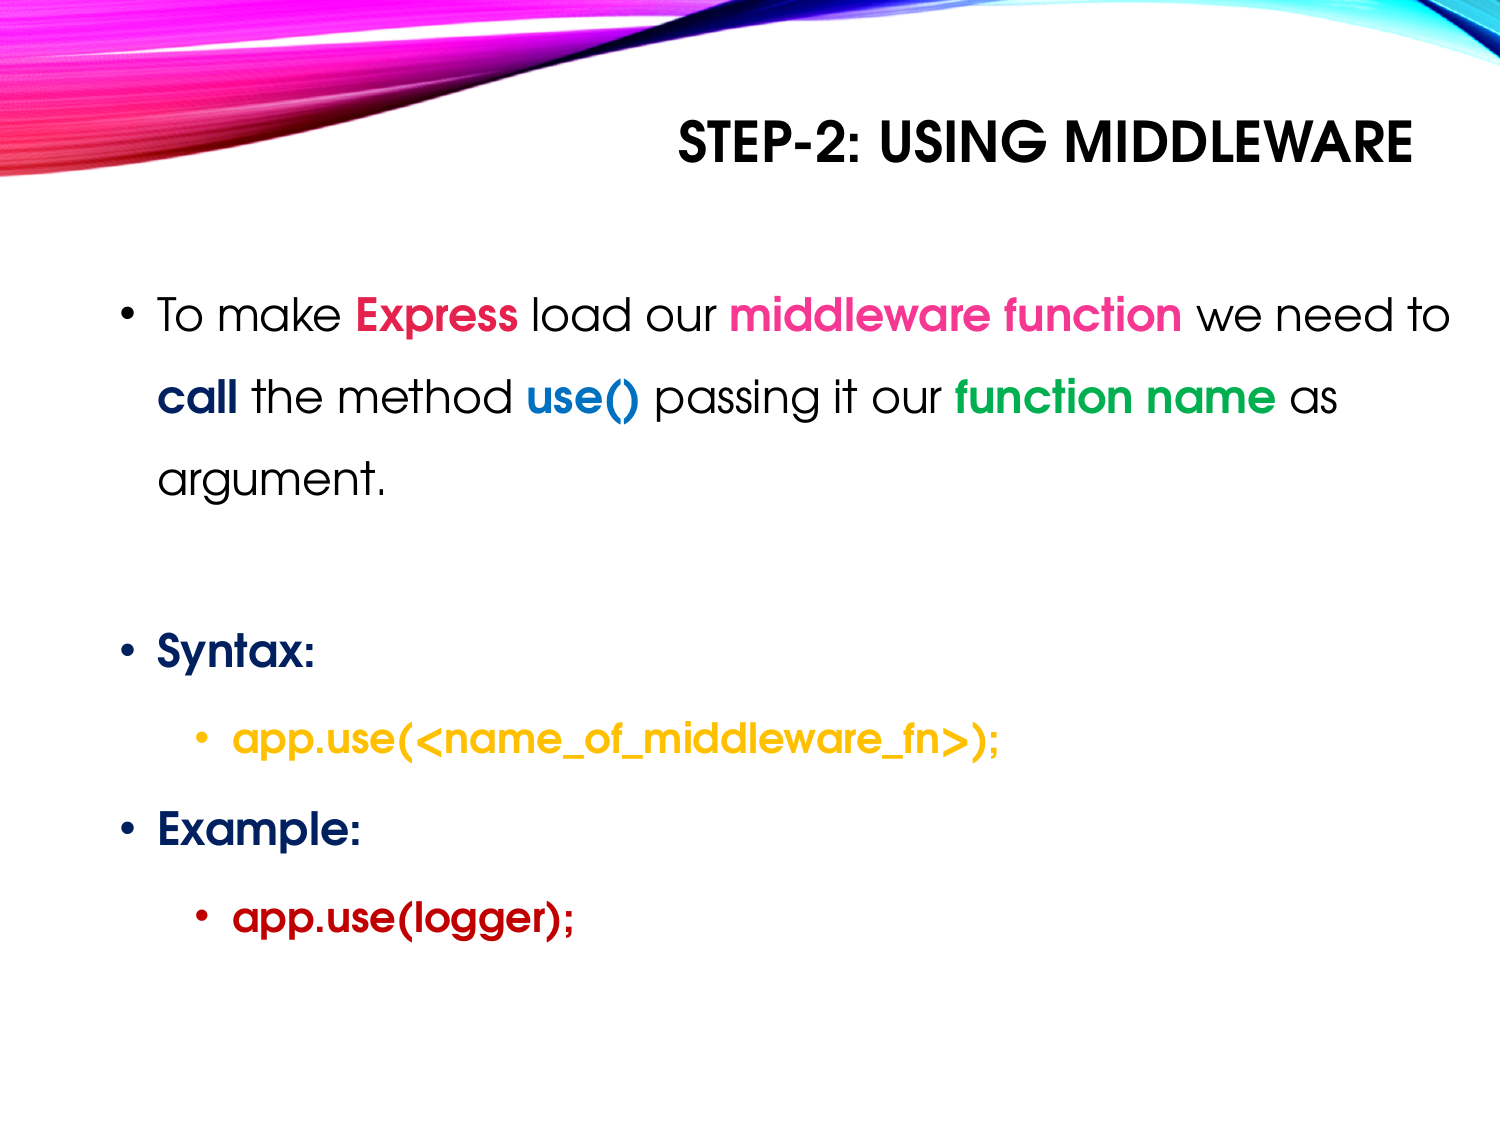

# Step-2: using middleware
To make Express load our middleware function we need to call the method use() passing it our function name as argument.

Syntax:
app.use(<name_of_middleware_fn>);
Example:
app.use(logger);